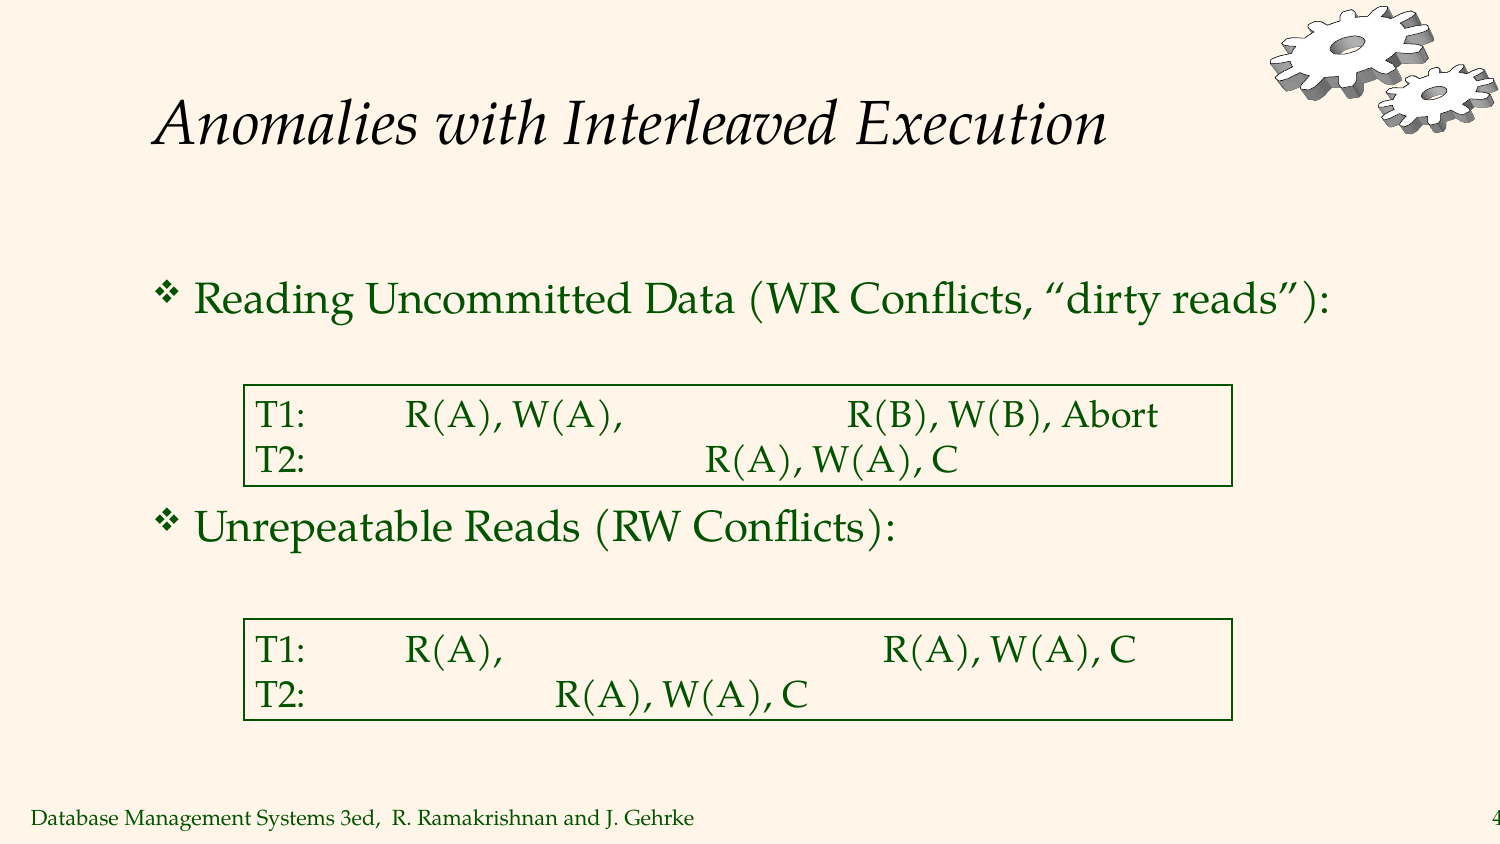

# Anomalies with Interleaved Execution
Reading Uncommitted Data (WR Conflicts, “dirty reads”):

Unrepeatable Reads (RW Conflicts):

T1: 	R(A), W(A),   	               R(B), W(B), Abort
T2:			R(A), W(A), C
T1:	R(A),  		     	   R(A), W(A), C
T2:		R(A), W(A), C